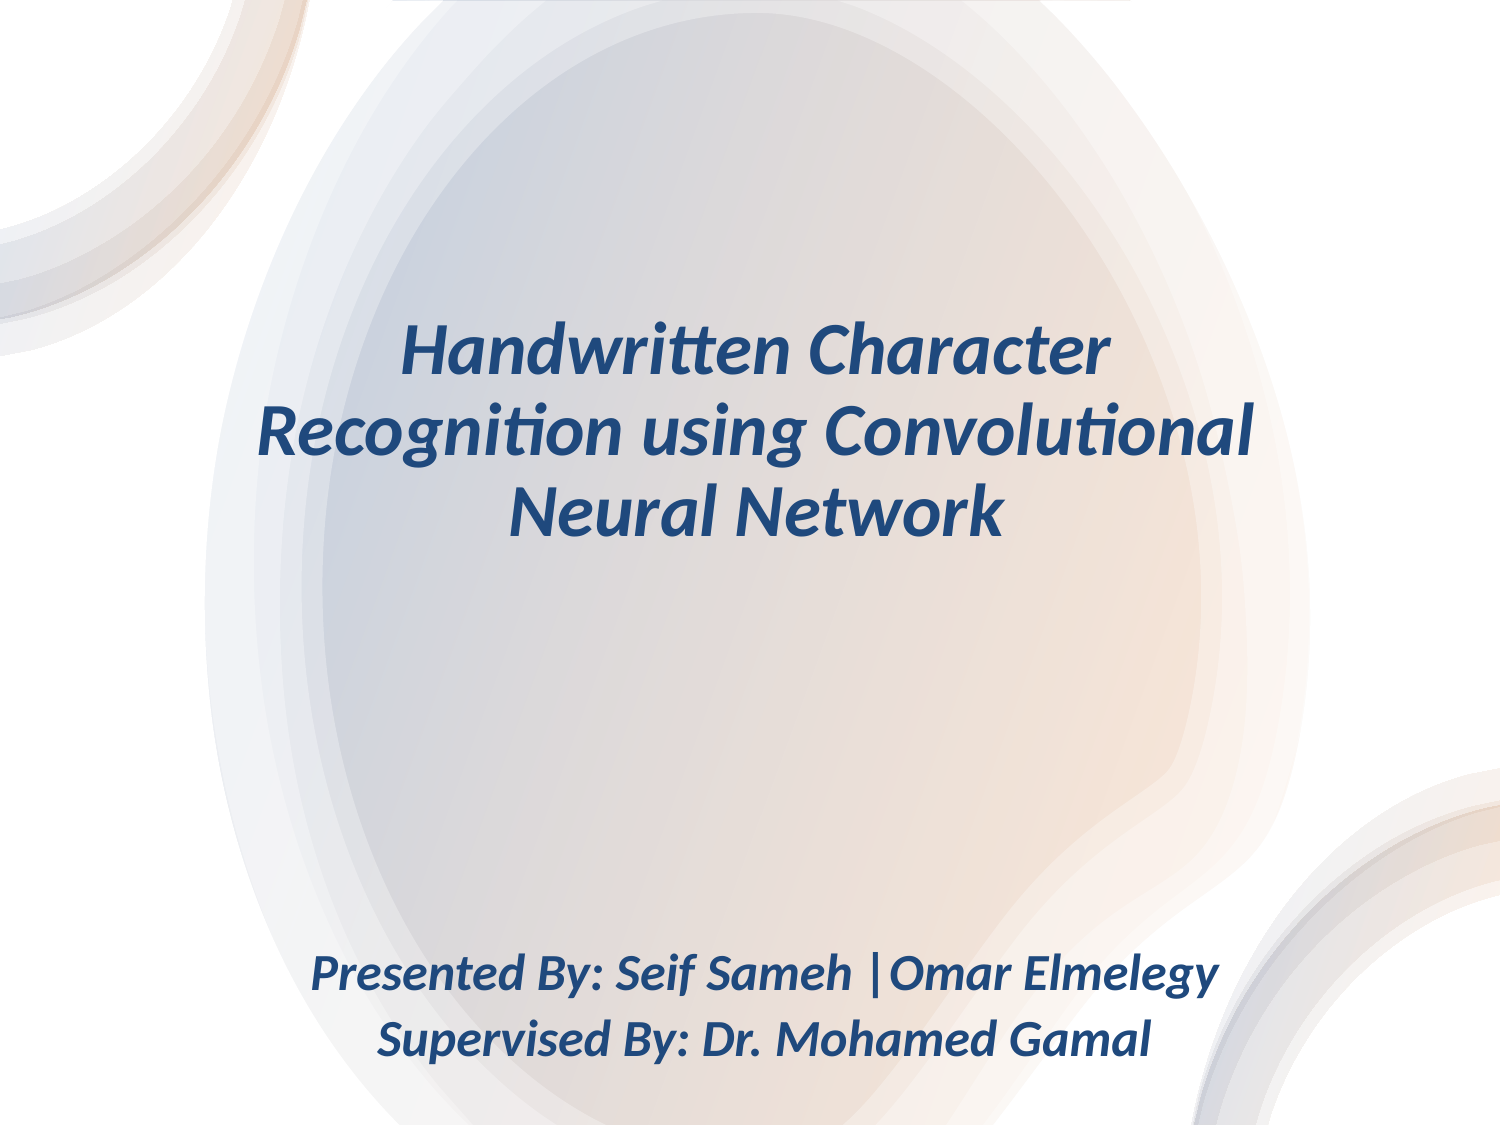

# Handwritten Character Recognition using Convolutional Neural Network

Presented By: Seif Sameh |Omar Elmelegy
Supervised By: Dr. Mohamed Gamal